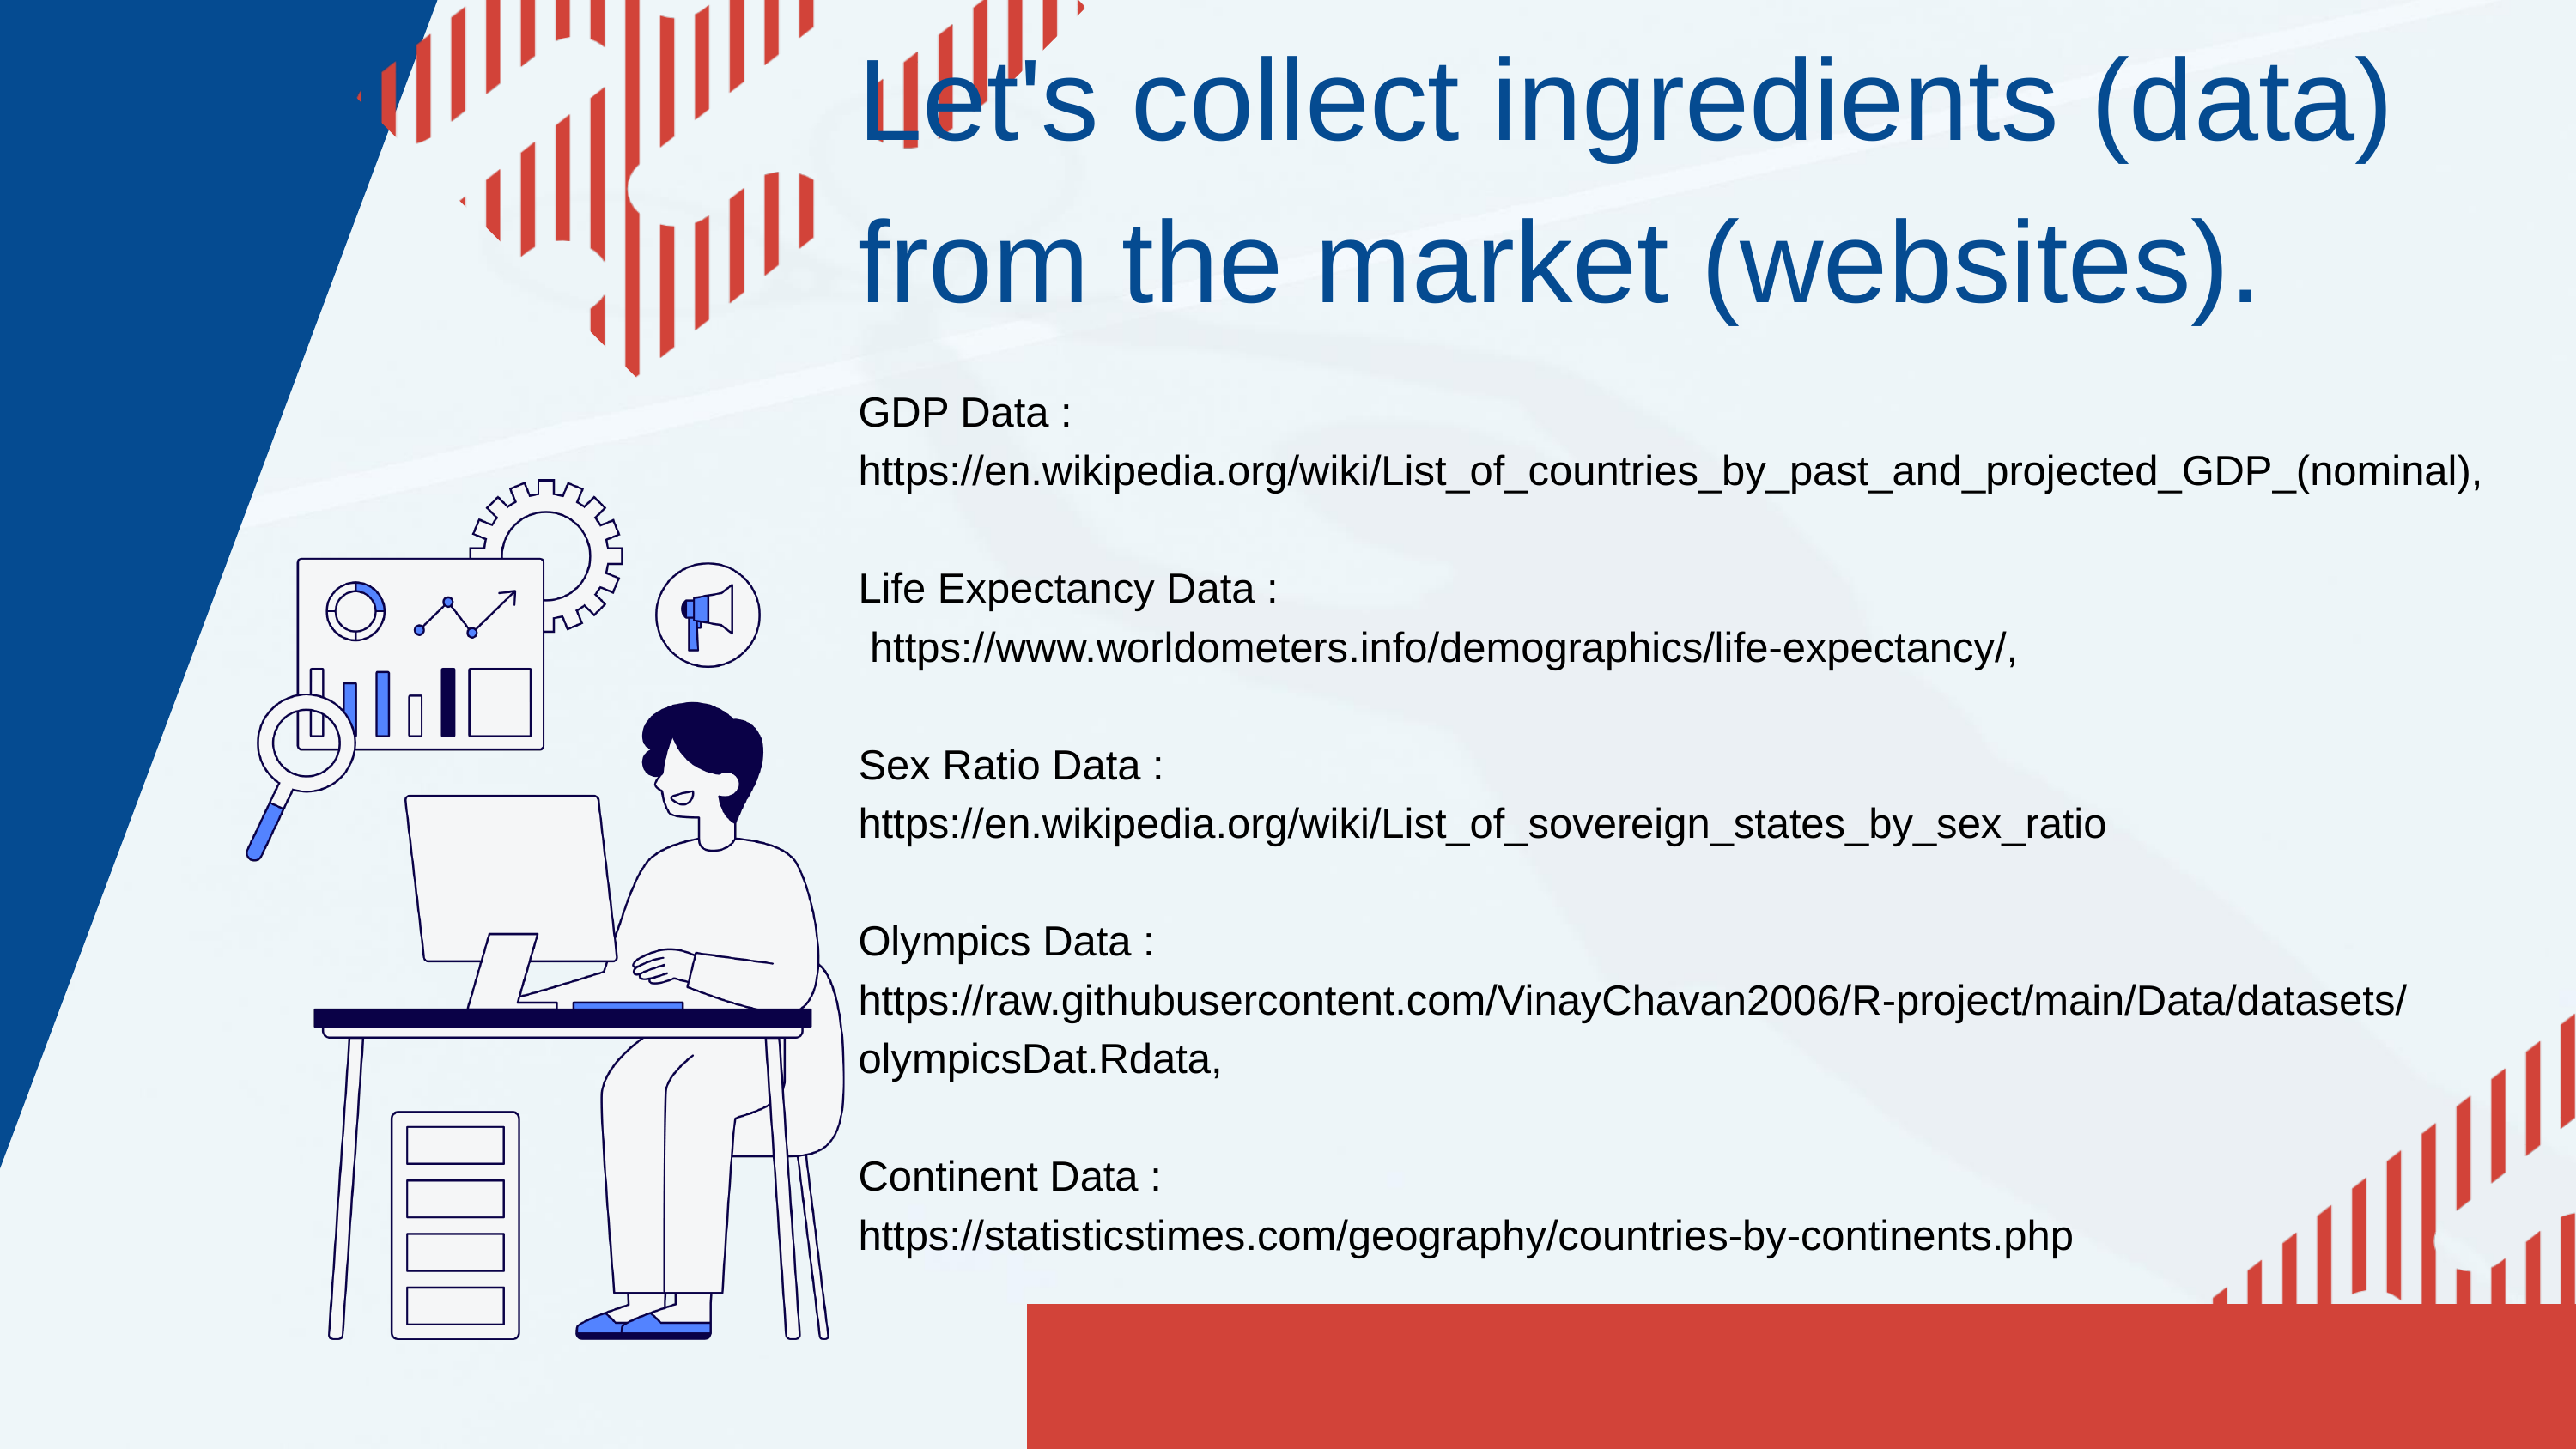

Let's collect ingredients (data) from the market (websites).
GDP Data : https://en.wikipedia.org/wiki/List_of_countries_by_past_and_projected_GDP_(nominal),

Life Expectancy Data :
 https://www.worldometers.info/demographics/life-expectancy/,

Sex Ratio Data :
https://en.wikipedia.org/wiki/List_of_sovereign_states_by_sex_ratio

Olympics Data :
https://raw.githubusercontent.com/VinayChavan2006/R-project/main/Data/datasets/olympicsDat.Rdata,

Continent Data :
https://statisticstimes.com/geography/countries-by-continents.php